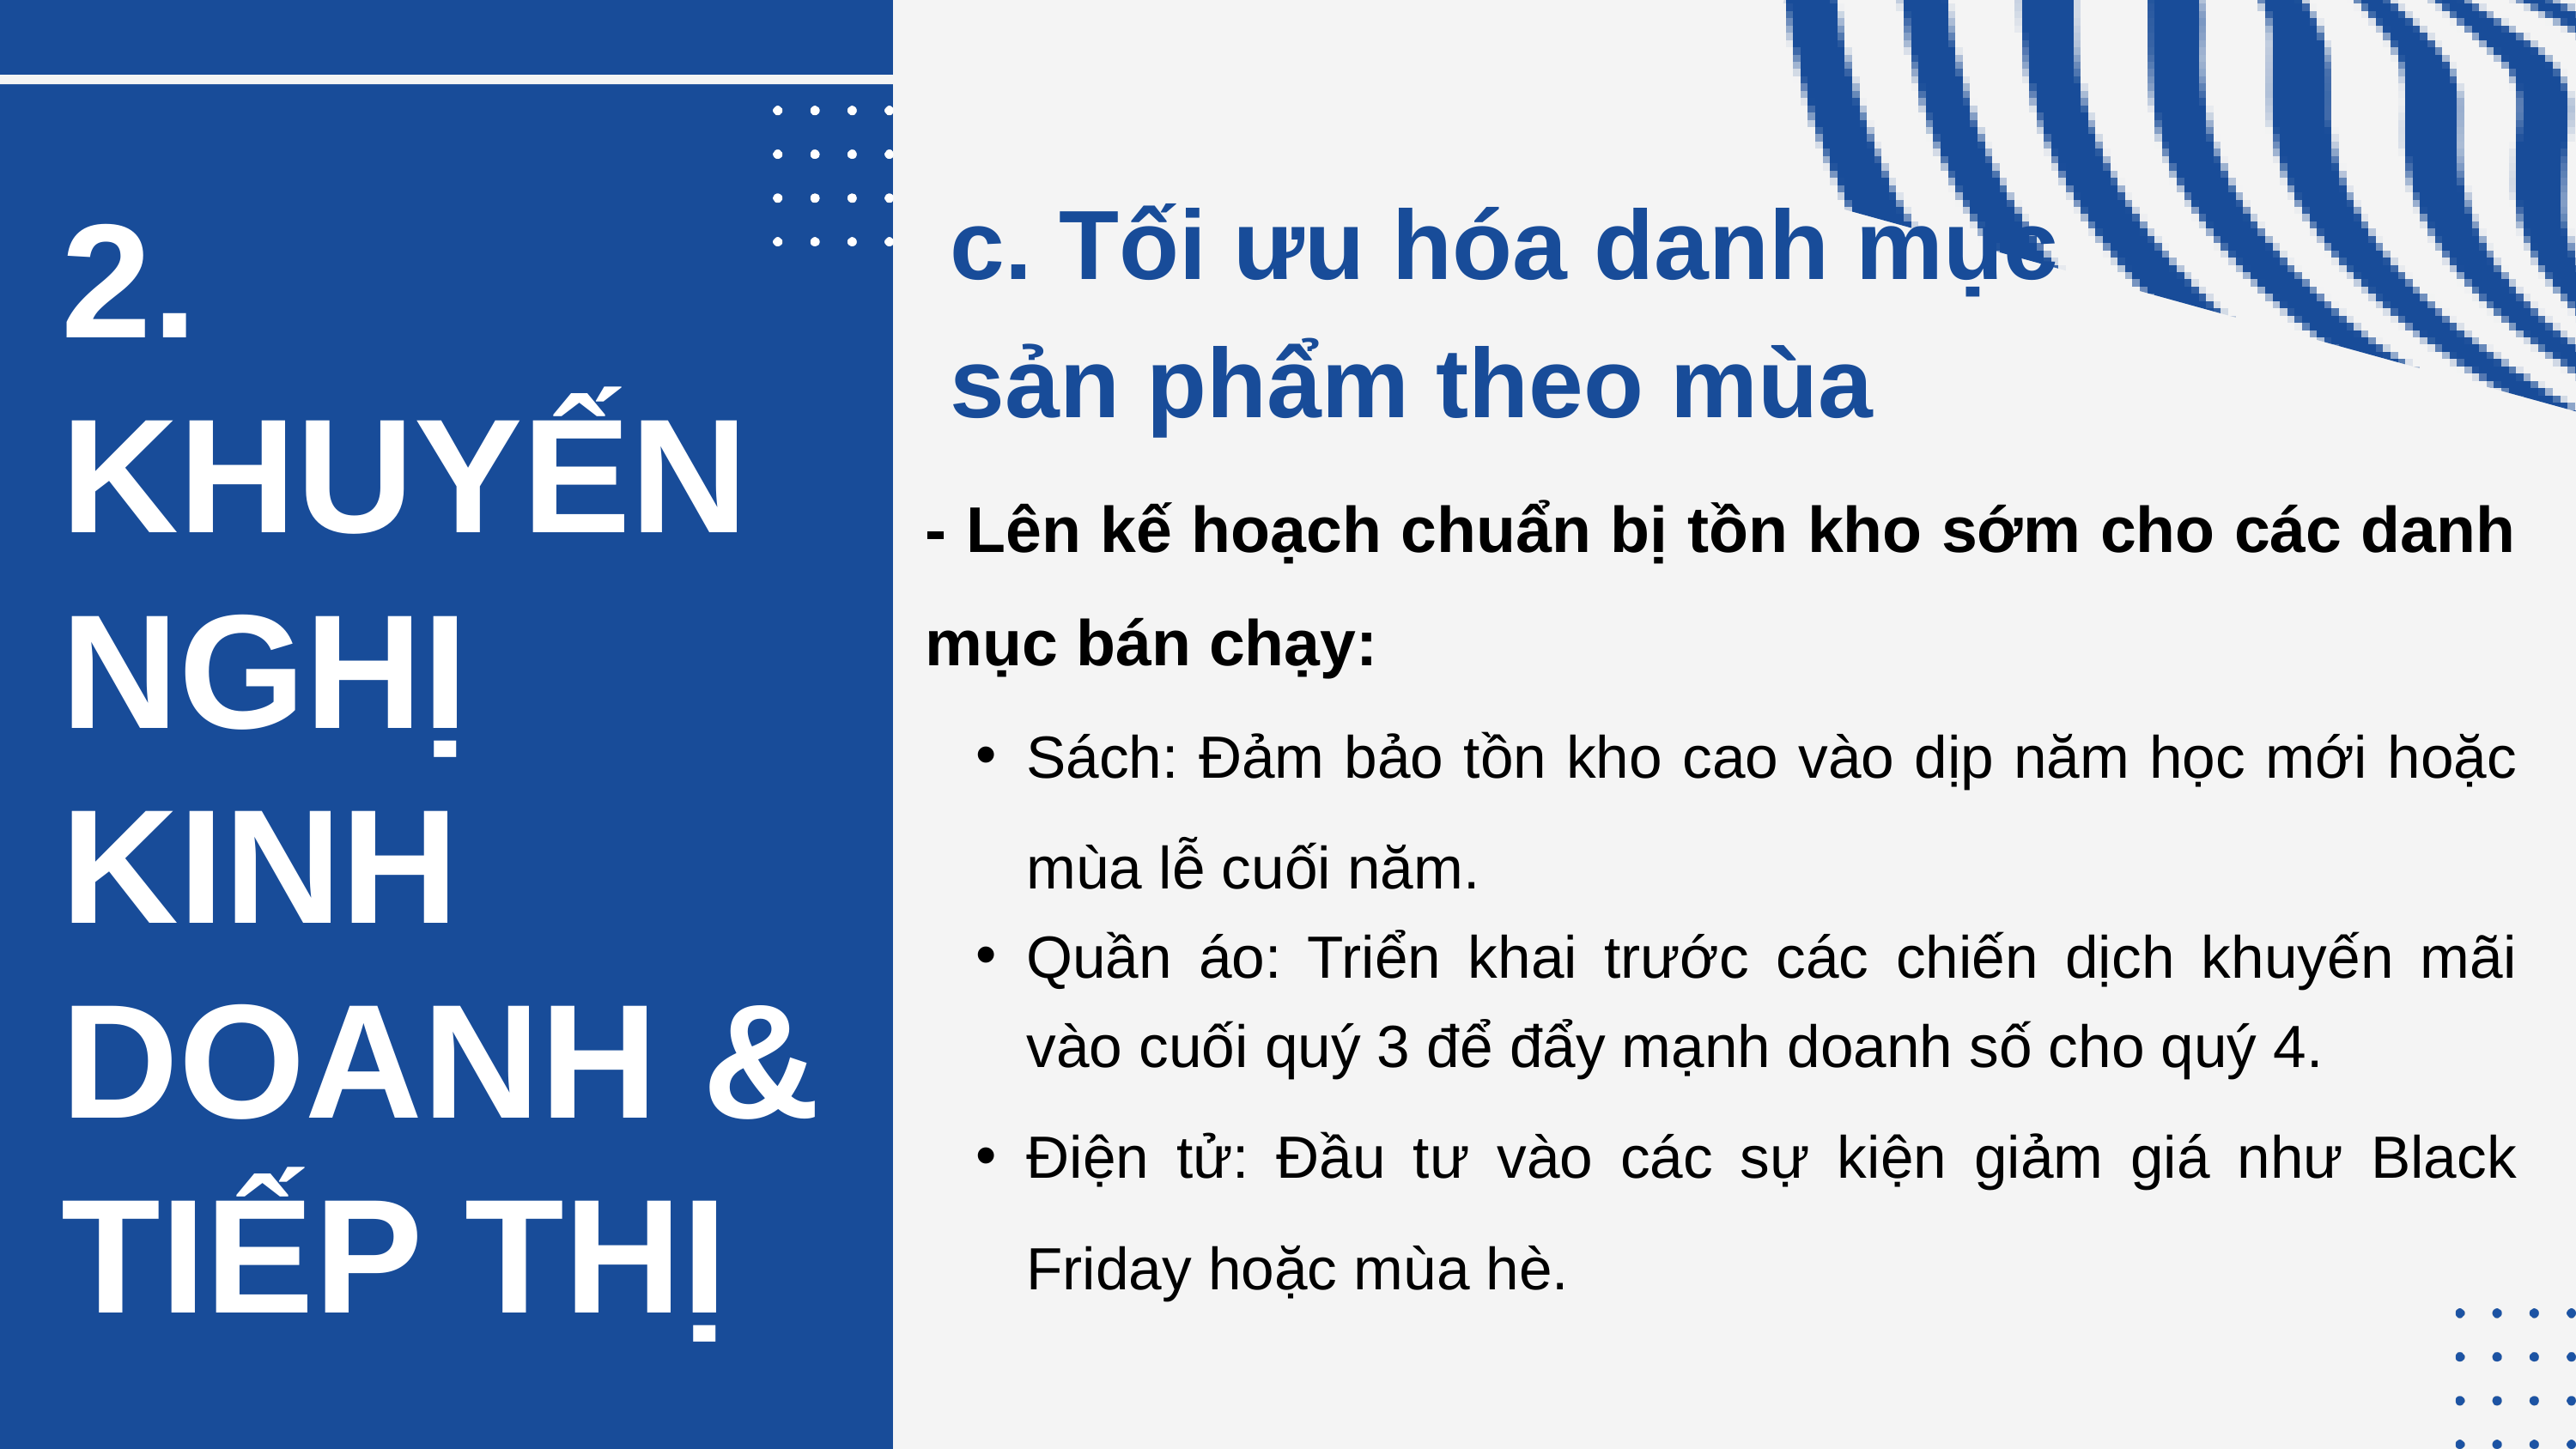

c. Tối ưu hóa danh mục sản phẩm theo mùa
2. KHUYẾN NGHỊ KINH DOANH & TIẾP THỊ

- Lên kế hoạch chuẩn bị tồn kho sớm cho các danh mục bán chạy:
Sách: Đảm bảo tồn kho cao vào dịp năm học mới hoặc mùa lễ cuối năm.
Quần áo: Triển khai trước các chiến dịch khuyến mãi vào cuối quý 3 để đẩy mạnh doanh số cho quý 4.
Điện tử: Đầu tư vào các sự kiện giảm giá như Black Friday hoặc mùa hè.